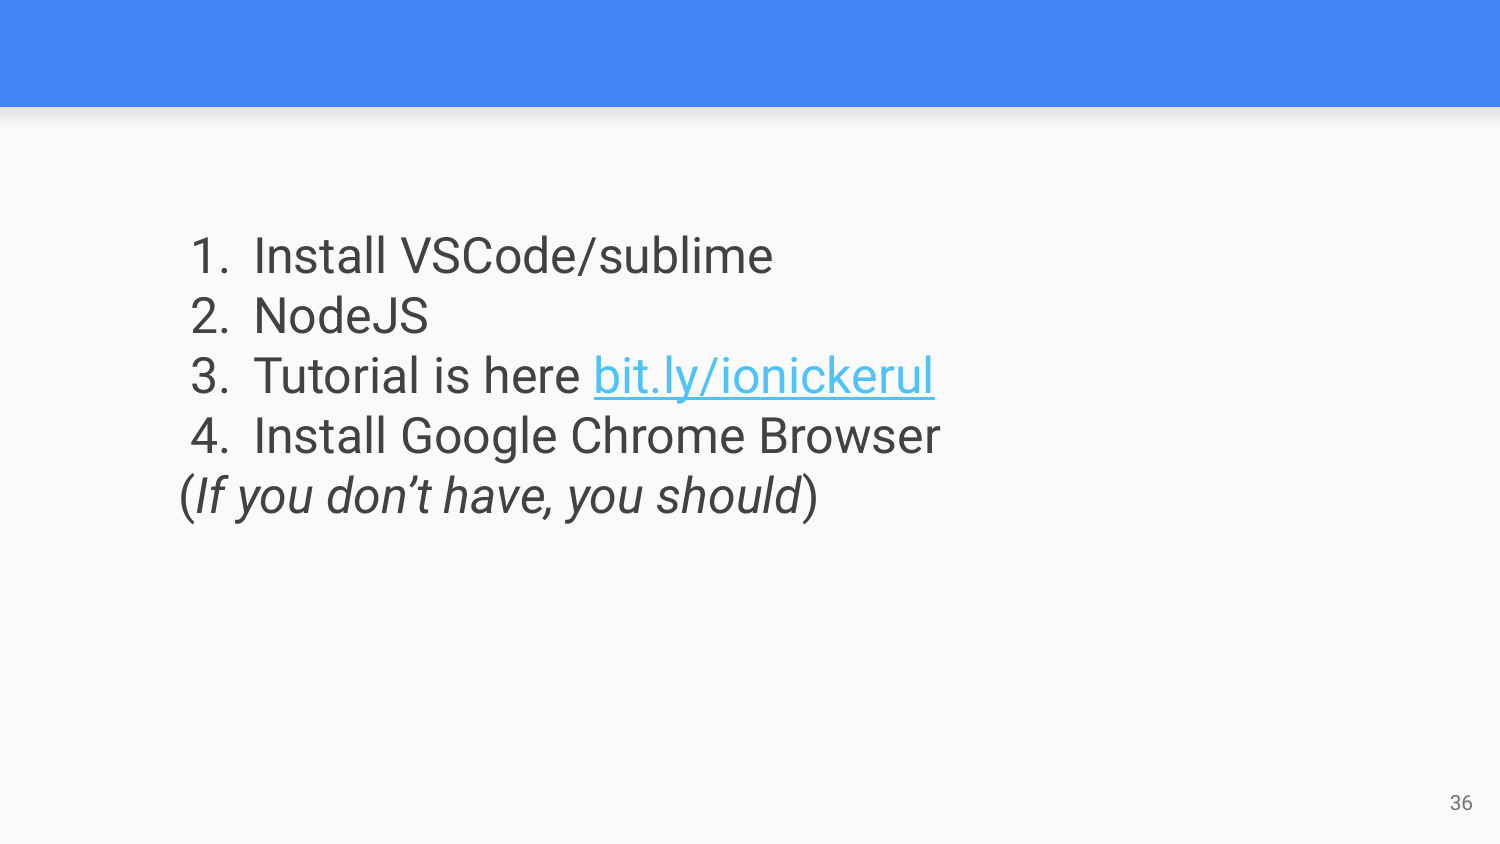

Install VSCode/sublime
NodeJS
Tutorial is here bit.ly/ionickerul
Install Google Chrome Browser
(If you don’t have, you should)
36